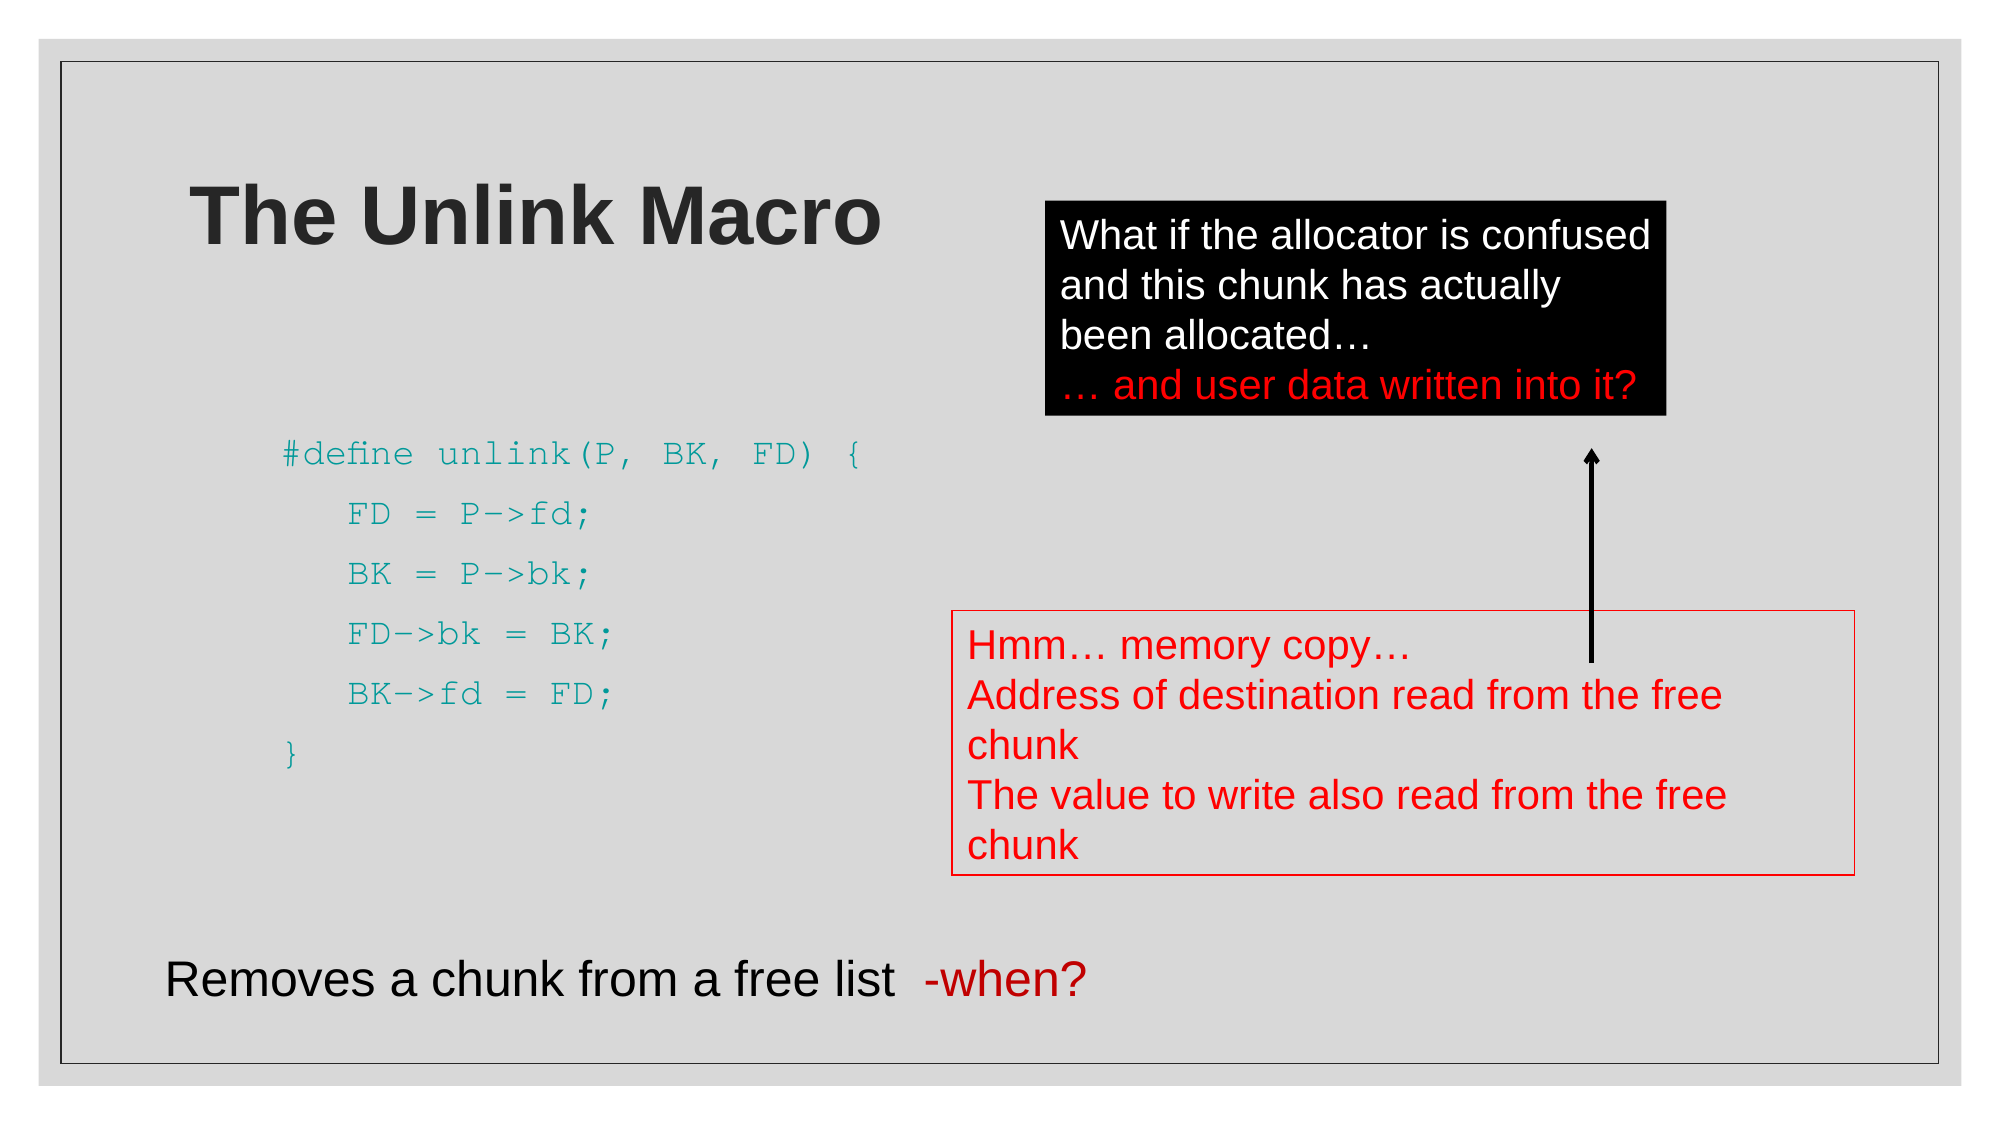

# The Unlink Macro
What if the allocator is confused
and this chunk has actually
been allocated…
… and user data written into it?

#define unlink(P, BK, FD) {
   FD = P->fd;
   BK = P->bk;
   FD->bk = BK;
   BK->fd = FD;
}
Hmm… memory copy…
Address of destination read from the free chunk
The value to write also read from the free chunk
Removes a chunk from a free list  -when?